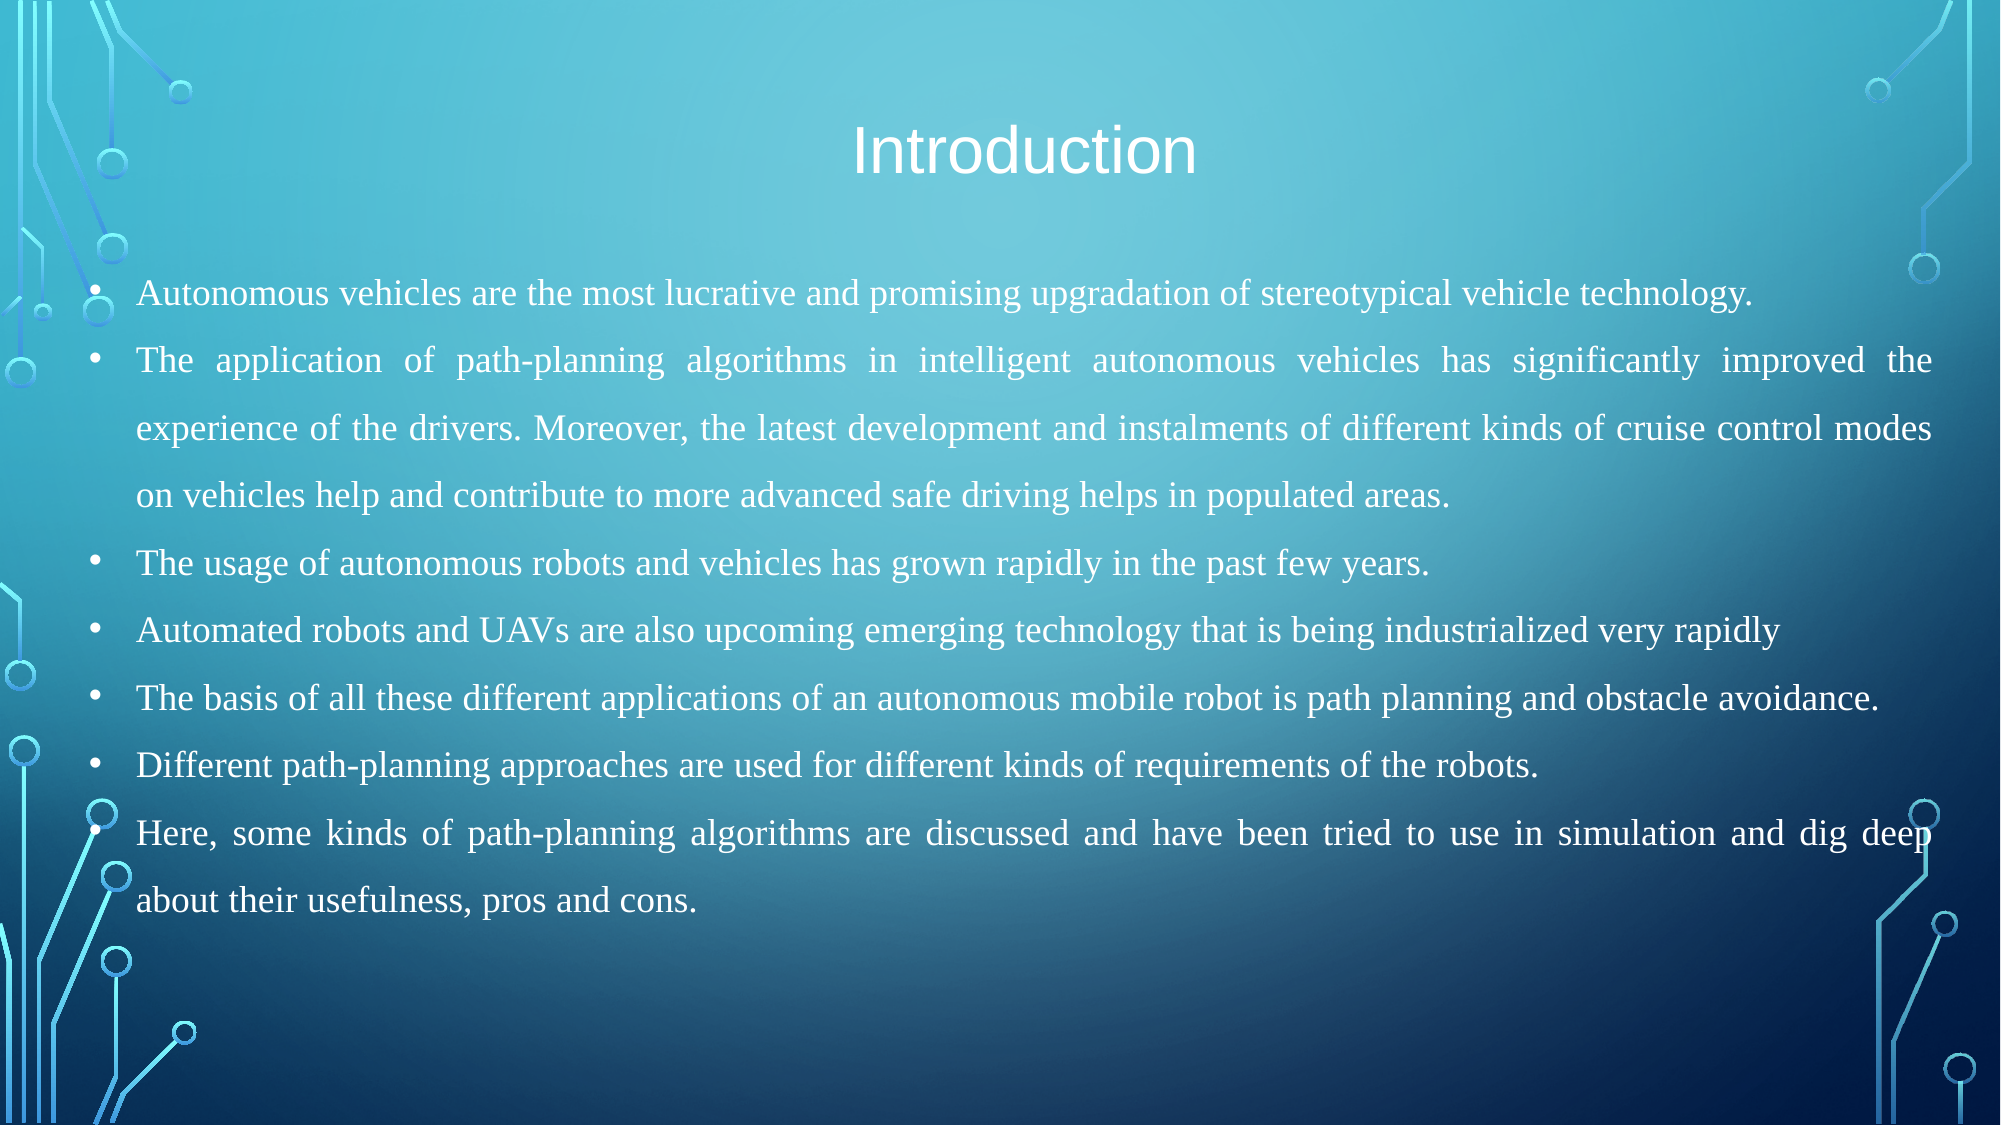

Introduction
Autonomous vehicles are the most lucrative and promising upgradation of stereotypical vehicle technology.
The application of path-planning algorithms in intelligent autonomous vehicles has significantly improved the experience of the drivers. Moreover, the latest development and instalments of different kinds of cruise control modes on vehicles help and contribute to more advanced safe driving helps in populated areas.
The usage of autonomous robots and vehicles has grown rapidly in the past few years.
Automated robots and UAVs are also upcoming emerging technology that is being industrialized very rapidly
The basis of all these different applications of an autonomous mobile robot is path planning and obstacle avoidance.
Different path-planning approaches are used for different kinds of requirements of the robots.
Here, some kinds of path-planning algorithms are discussed and have been tried to use in simulation and dig deep about their usefulness, pros and cons.